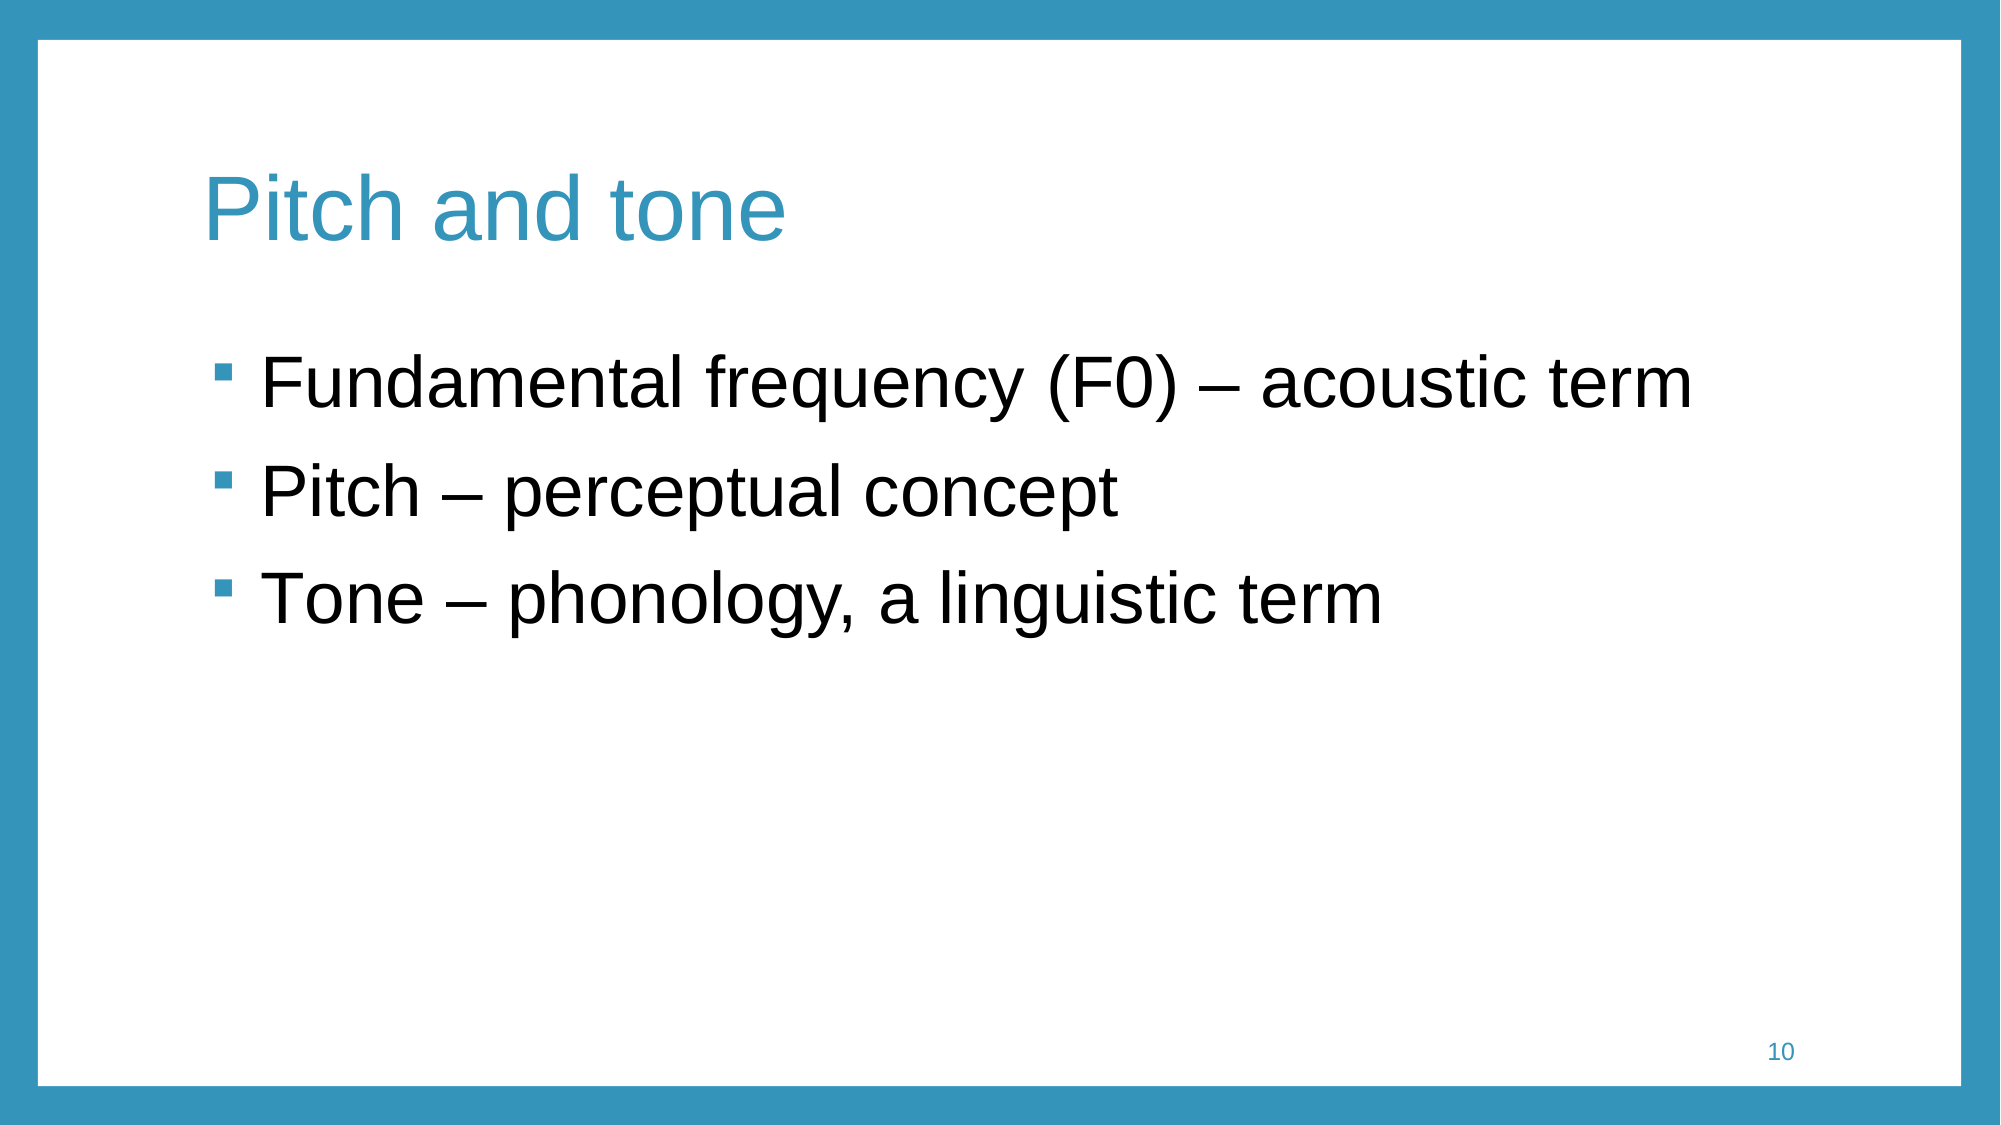

# Pitch and tone
 Fundamental frequency (F0) – acoustic term
 Pitch – perceptual concept
 Tone – phonology, a linguistic term

10